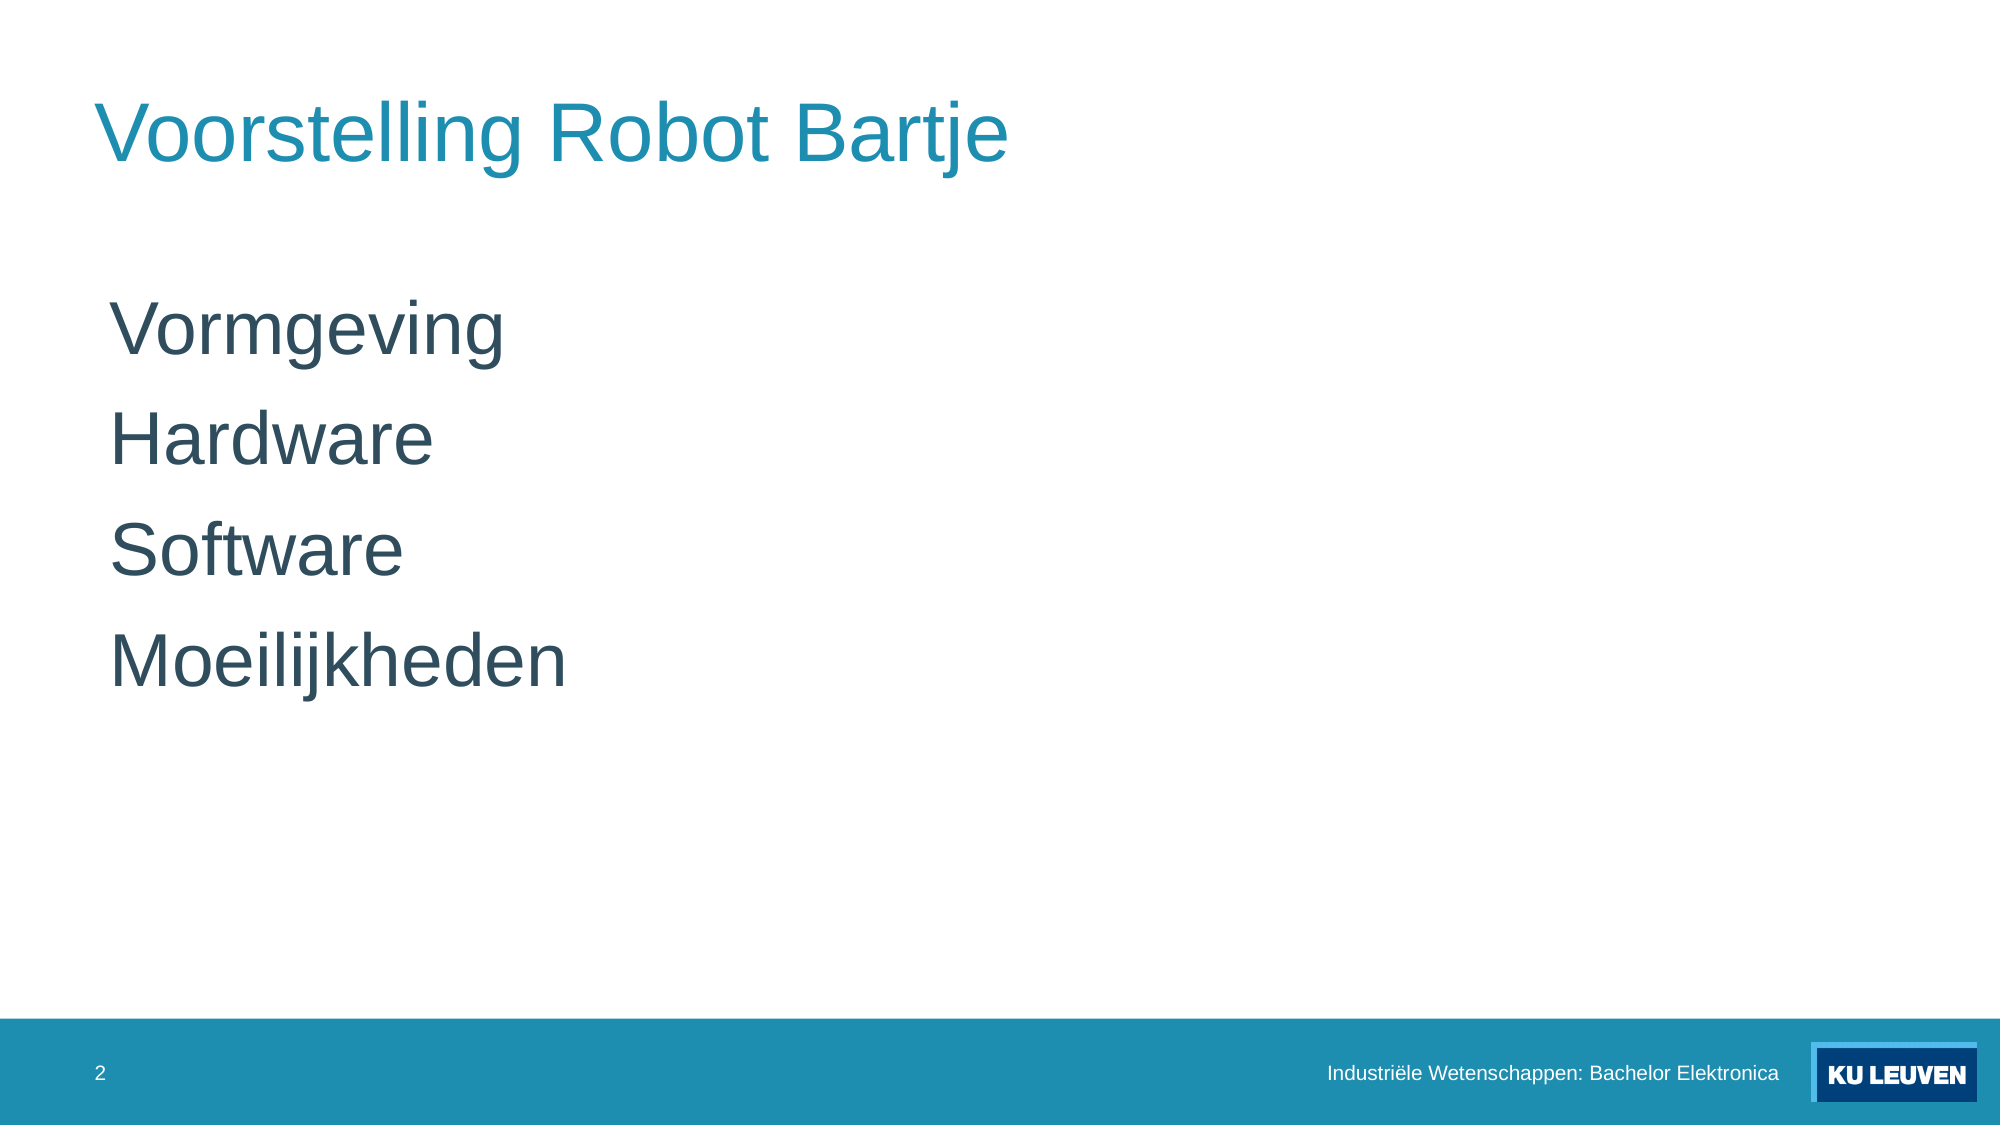

# Voorstelling Robot Bartje
Vormgeving
Hardware
Software
Moeilijkheden

2
Industriële Wetenschappen: Bachelor Elektronica